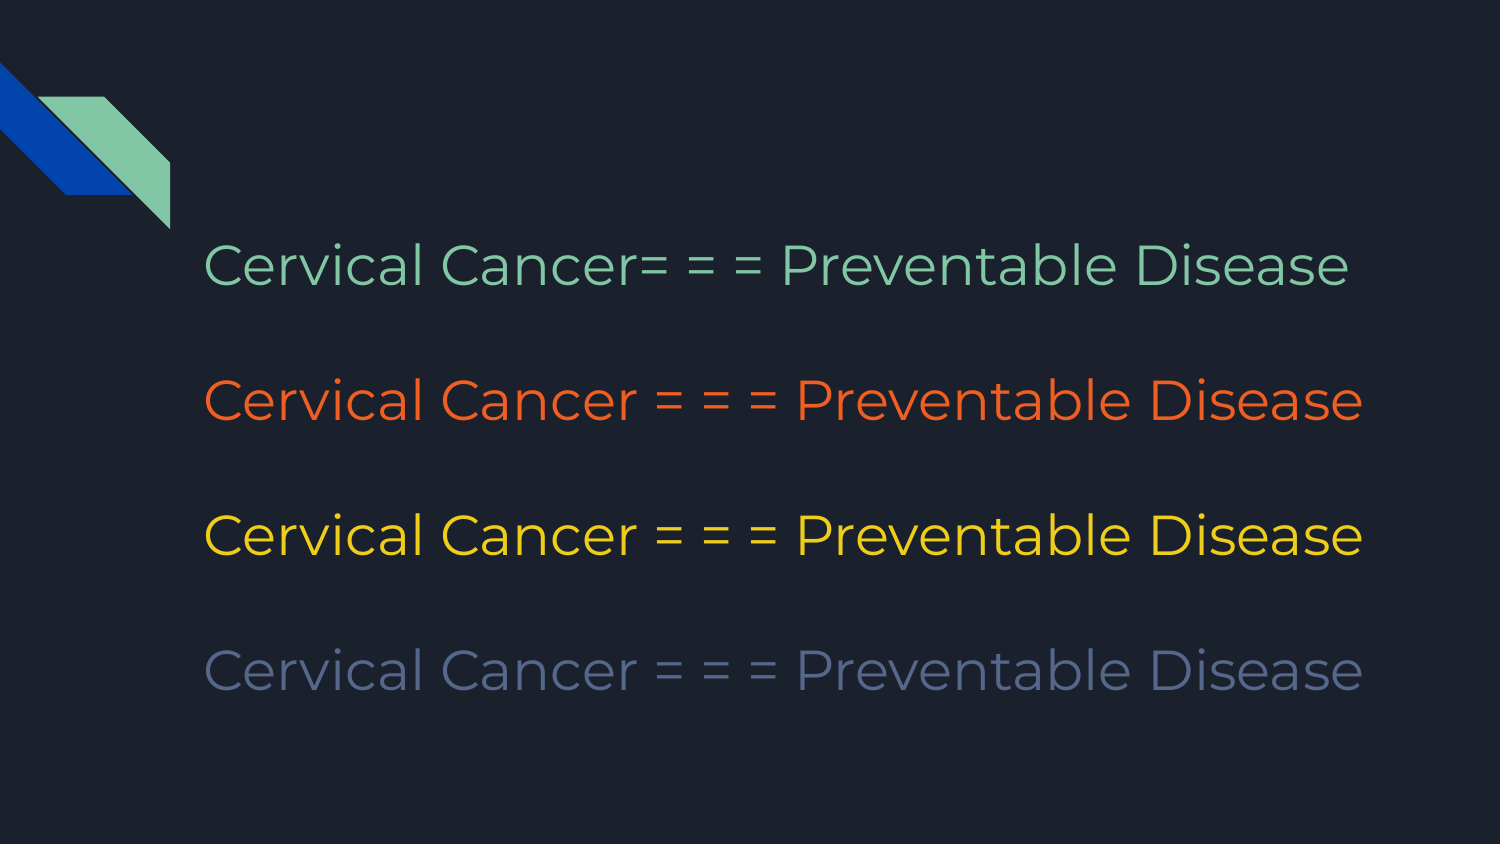

Cervical Cancer= = = Preventable Disease

Cervical Cancer = = = Preventable Disease

Cervical Cancer = = = Preventable Disease

Cervical Cancer = = = Preventable Disease